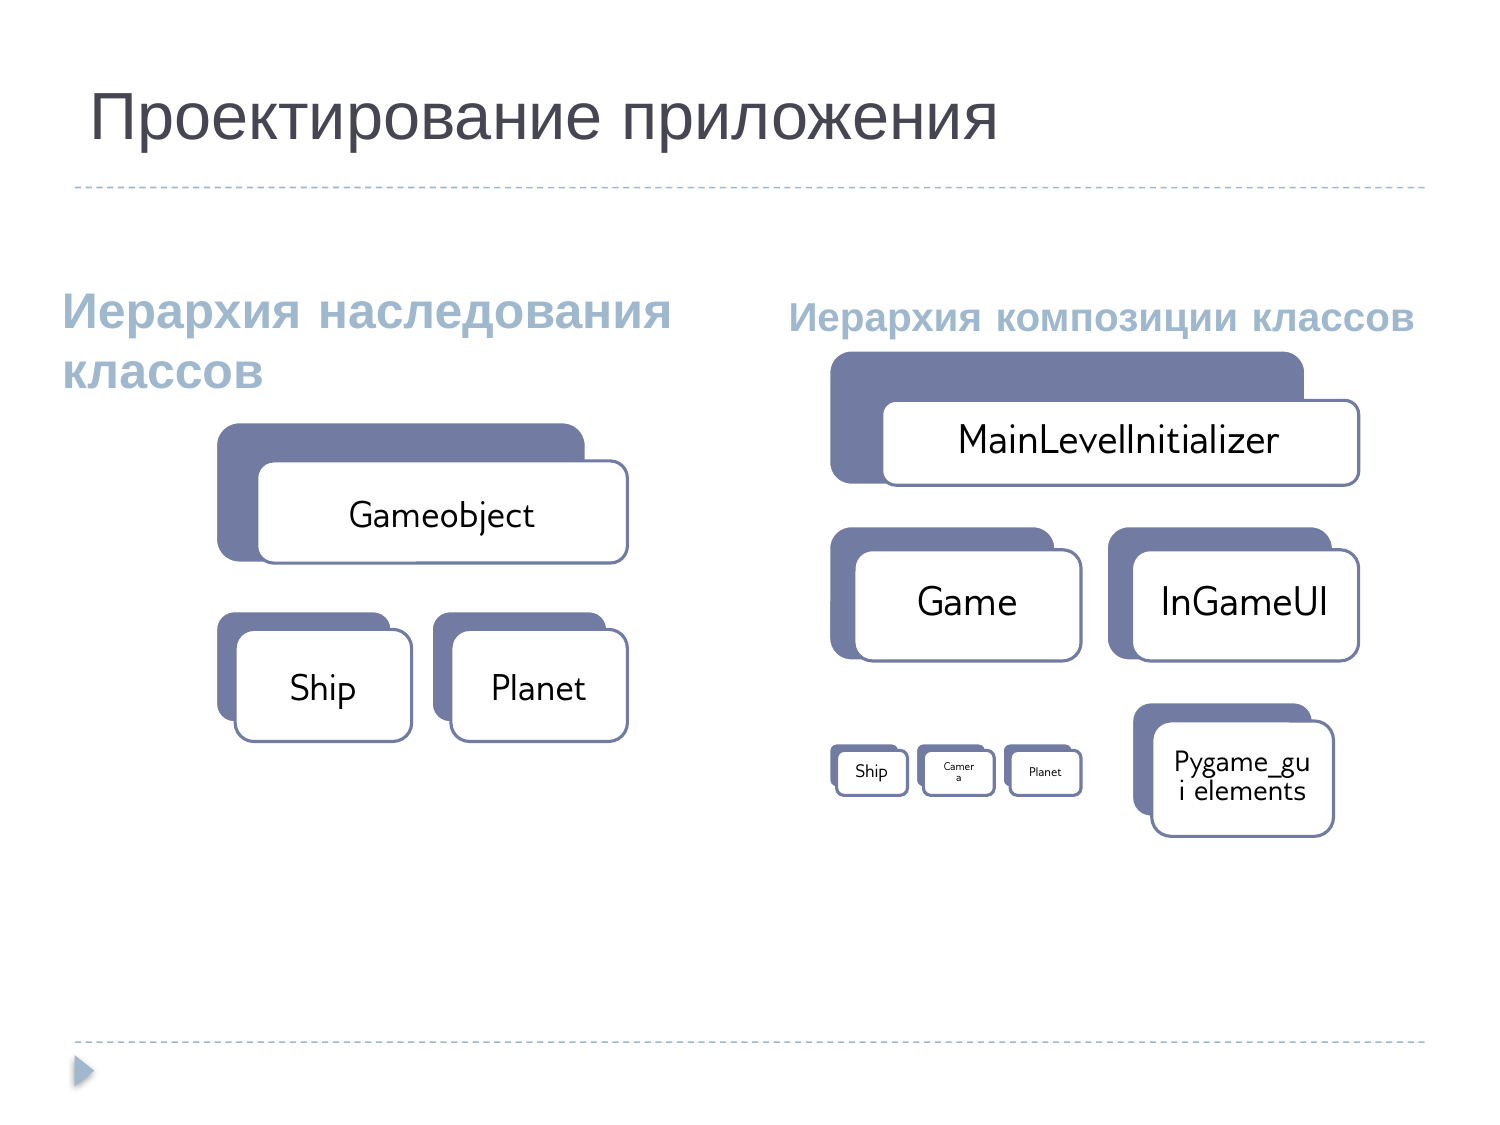

# Проектирование приложения
Иерархия композиции классов
Иерархия наследования классов
MainLevelInitializer
Game
Ship
Camera
InGameUI
Pygame_gui elements
Planet
Gameobject
Ship
Planet